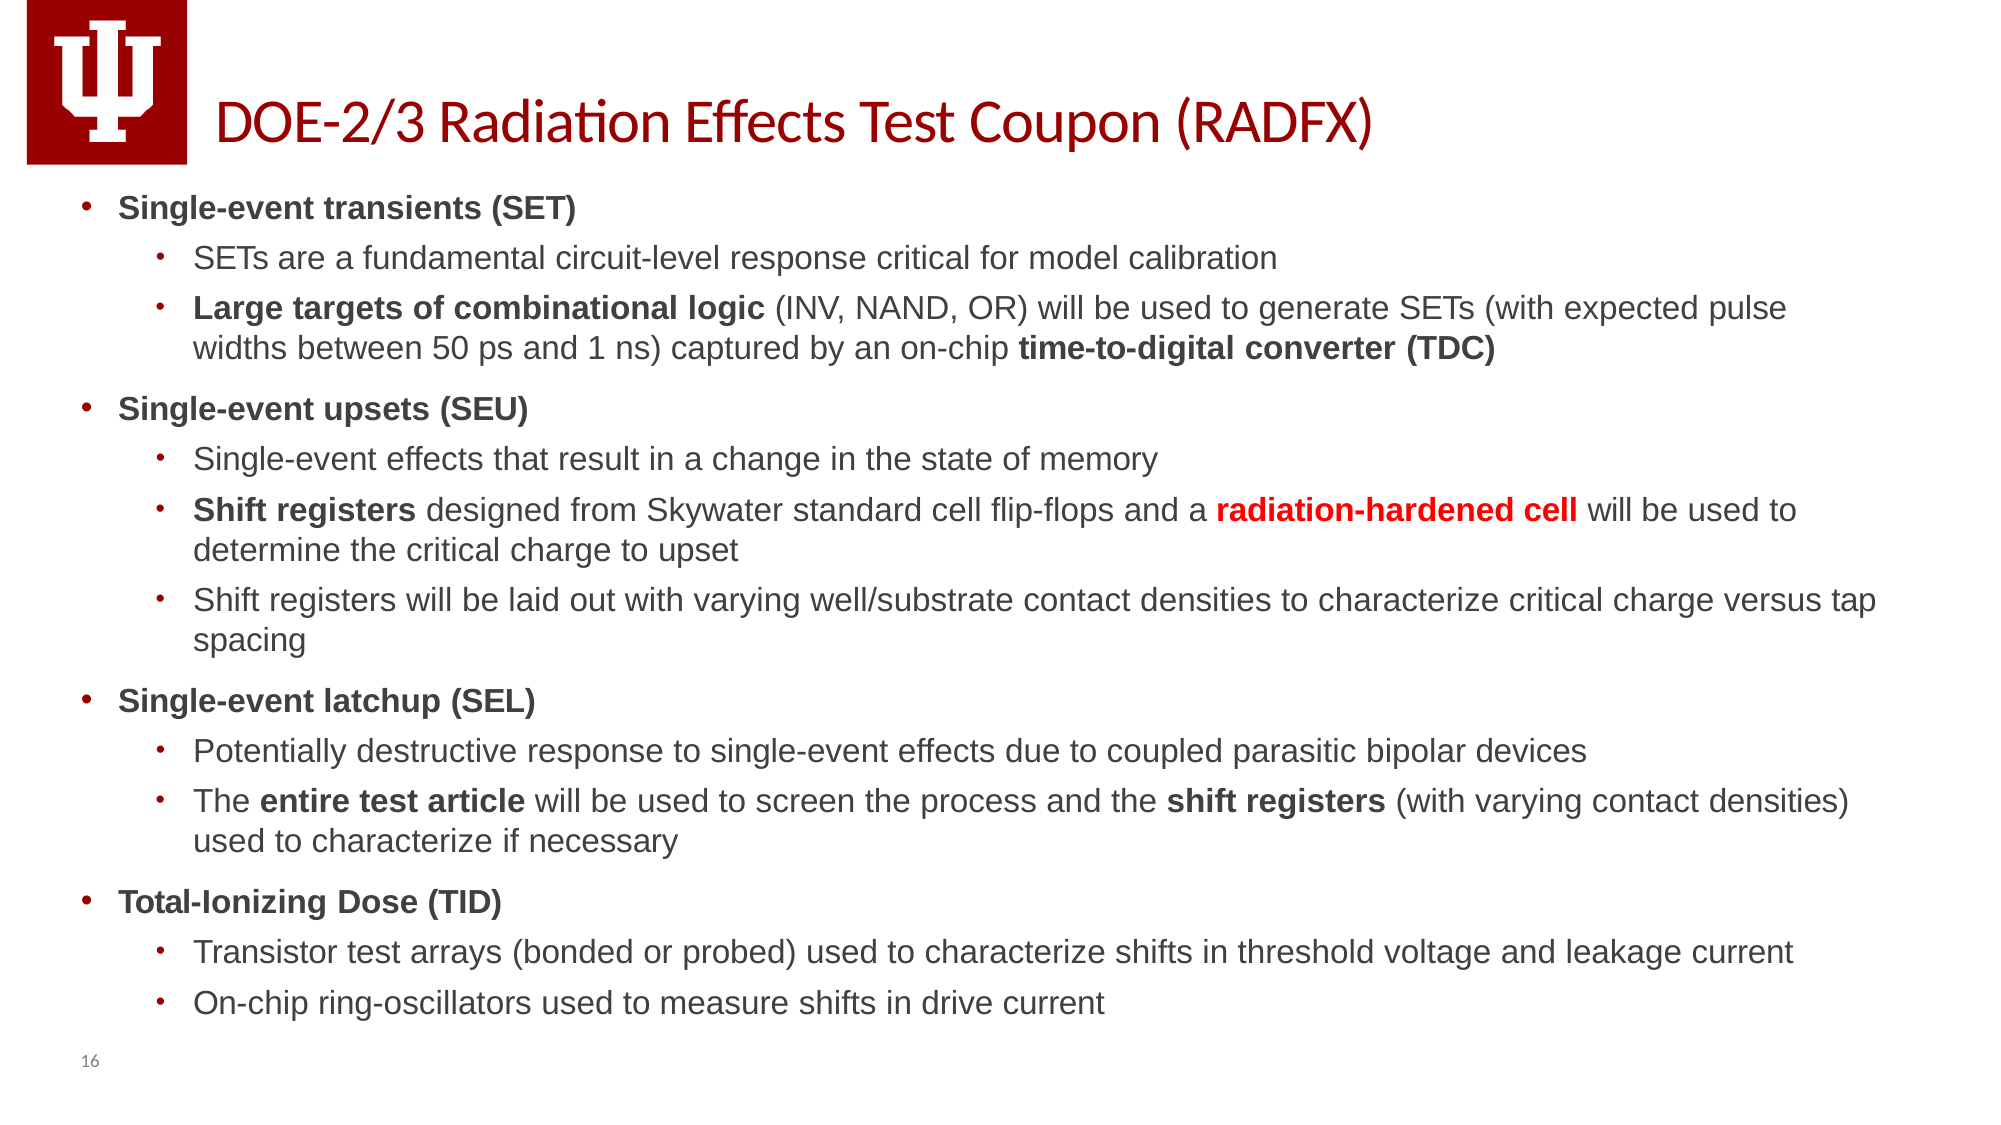

# DOE-2/3 Radiation Effects Test Coupon (RADFX)
Single-event transients (SET)
SETs are a fundamental circuit-level response critical for model calibration
Large targets of combinational logic (INV, NAND, OR) will be used to generate SETs (with expected pulse widths between 50 ps and 1 ns) captured by an on-chip time-to-digital converter (TDC)
Single-event upsets (SEU)
Single-event effects that result in a change in the state of memory
Shift registers designed from Skywater standard cell flip-flops and a radiation-hardened cell will be used to determine the critical charge to upset
Shift registers will be laid out with varying well/substrate contact densities to characterize critical charge versus tap spacing
Single-event latchup (SEL)
Potentially destructive response to single-event effects due to coupled parasitic bipolar devices
The entire test article will be used to screen the process and the shift registers (with varying contact densities) used to characterize if necessary
Total-Ionizing Dose (TID)
Transistor test arrays (bonded or probed) used to characterize shifts in threshold voltage and leakage current
On-chip ring-oscillators used to measure shifts in drive current

16
UNCLASSIFIED//FOUO